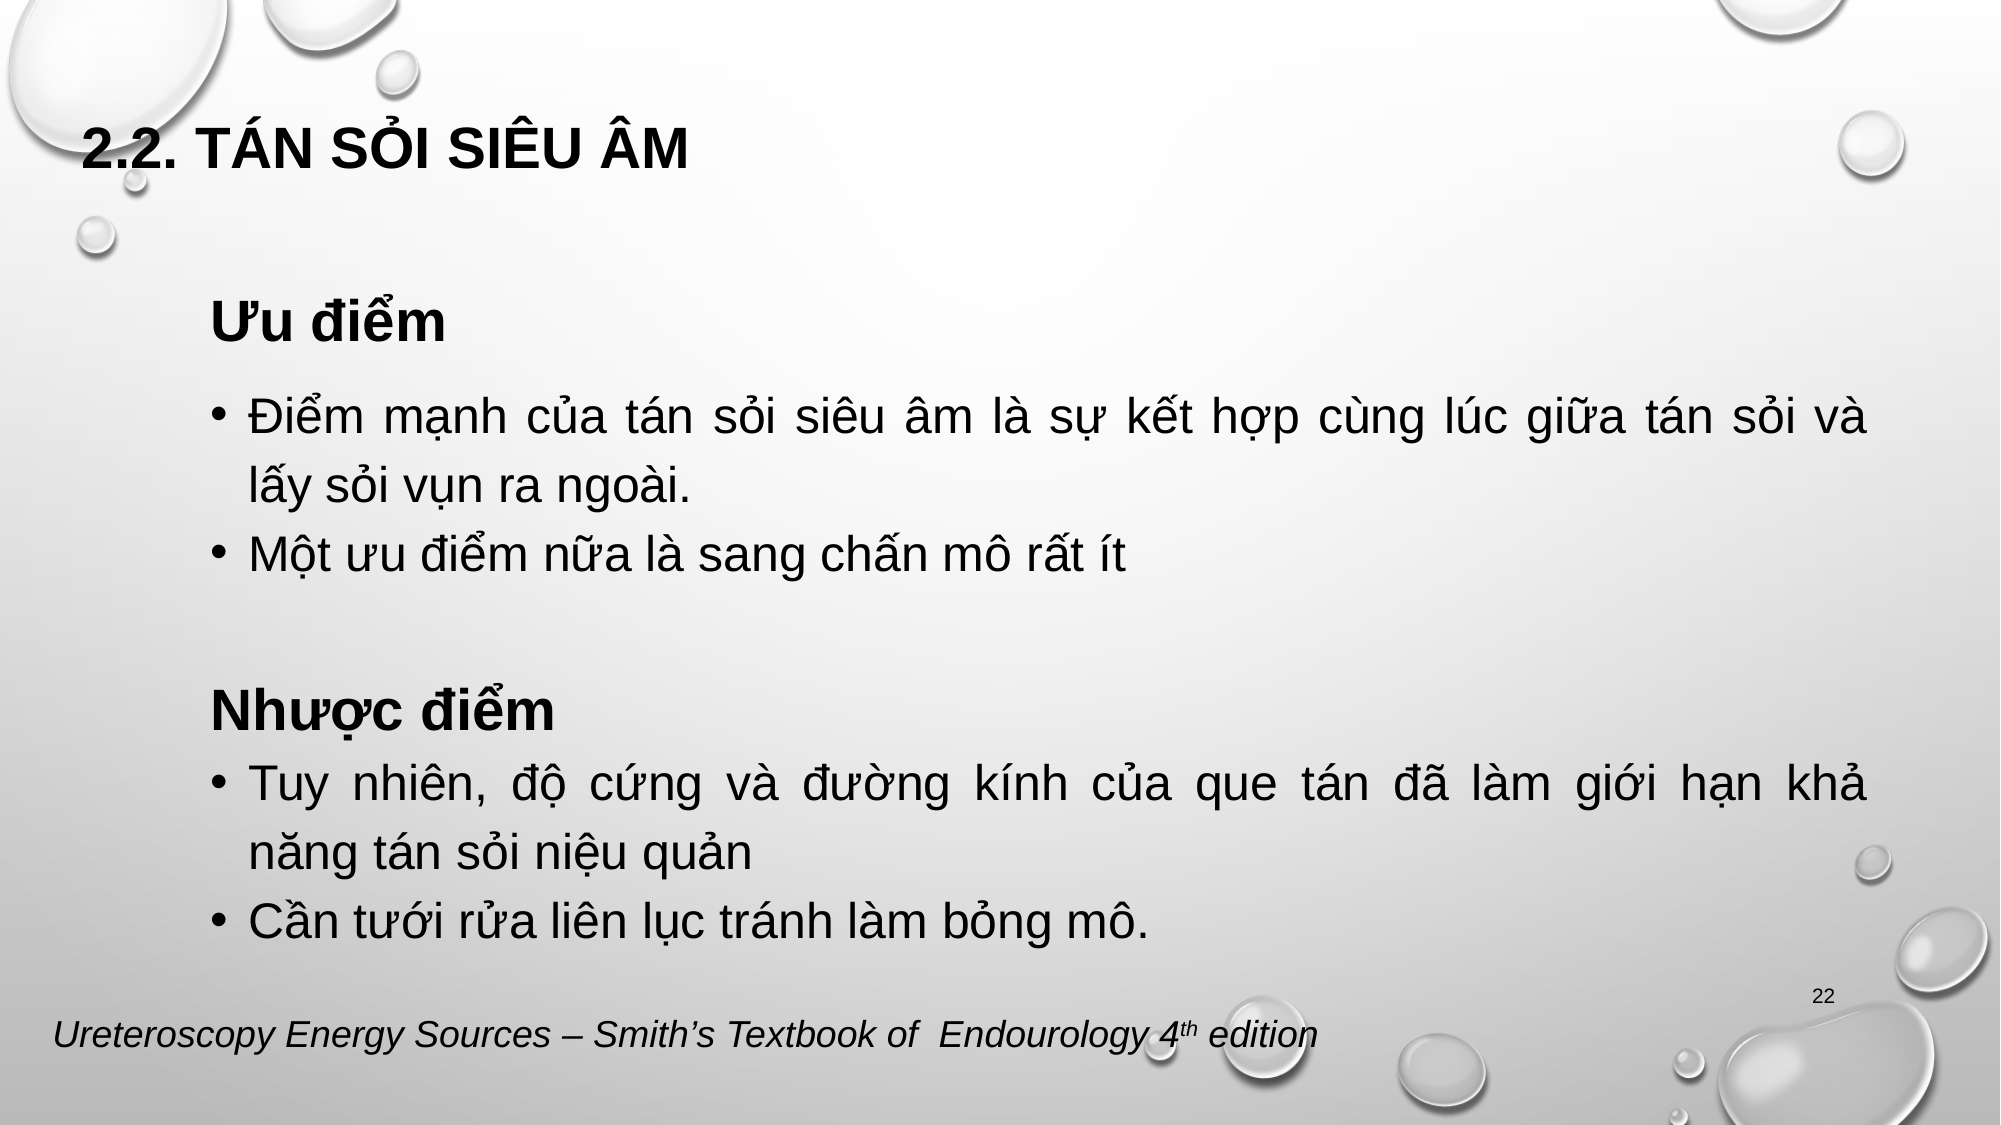

# 2.2. Tán sỏi siêu âm
Ưu điểm
Điểm mạnh của tán sỏi siêu âm là sự kết hợp cùng lúc giữa tán sỏi và lấy sỏi vụn ra ngoài.
Một ưu điểm nữa là sang chấn mô rất ít

Nhược điểm
Tuy nhiên, độ cứng và đường kính của que tán đã làm giới hạn khả năng tán sỏi niệu quản
Cần tưới rửa liên lục tránh làm bỏng mô.
22
Ureteroscopy Energy Sources – Smith’s Textbook of  Endourology 4th edition